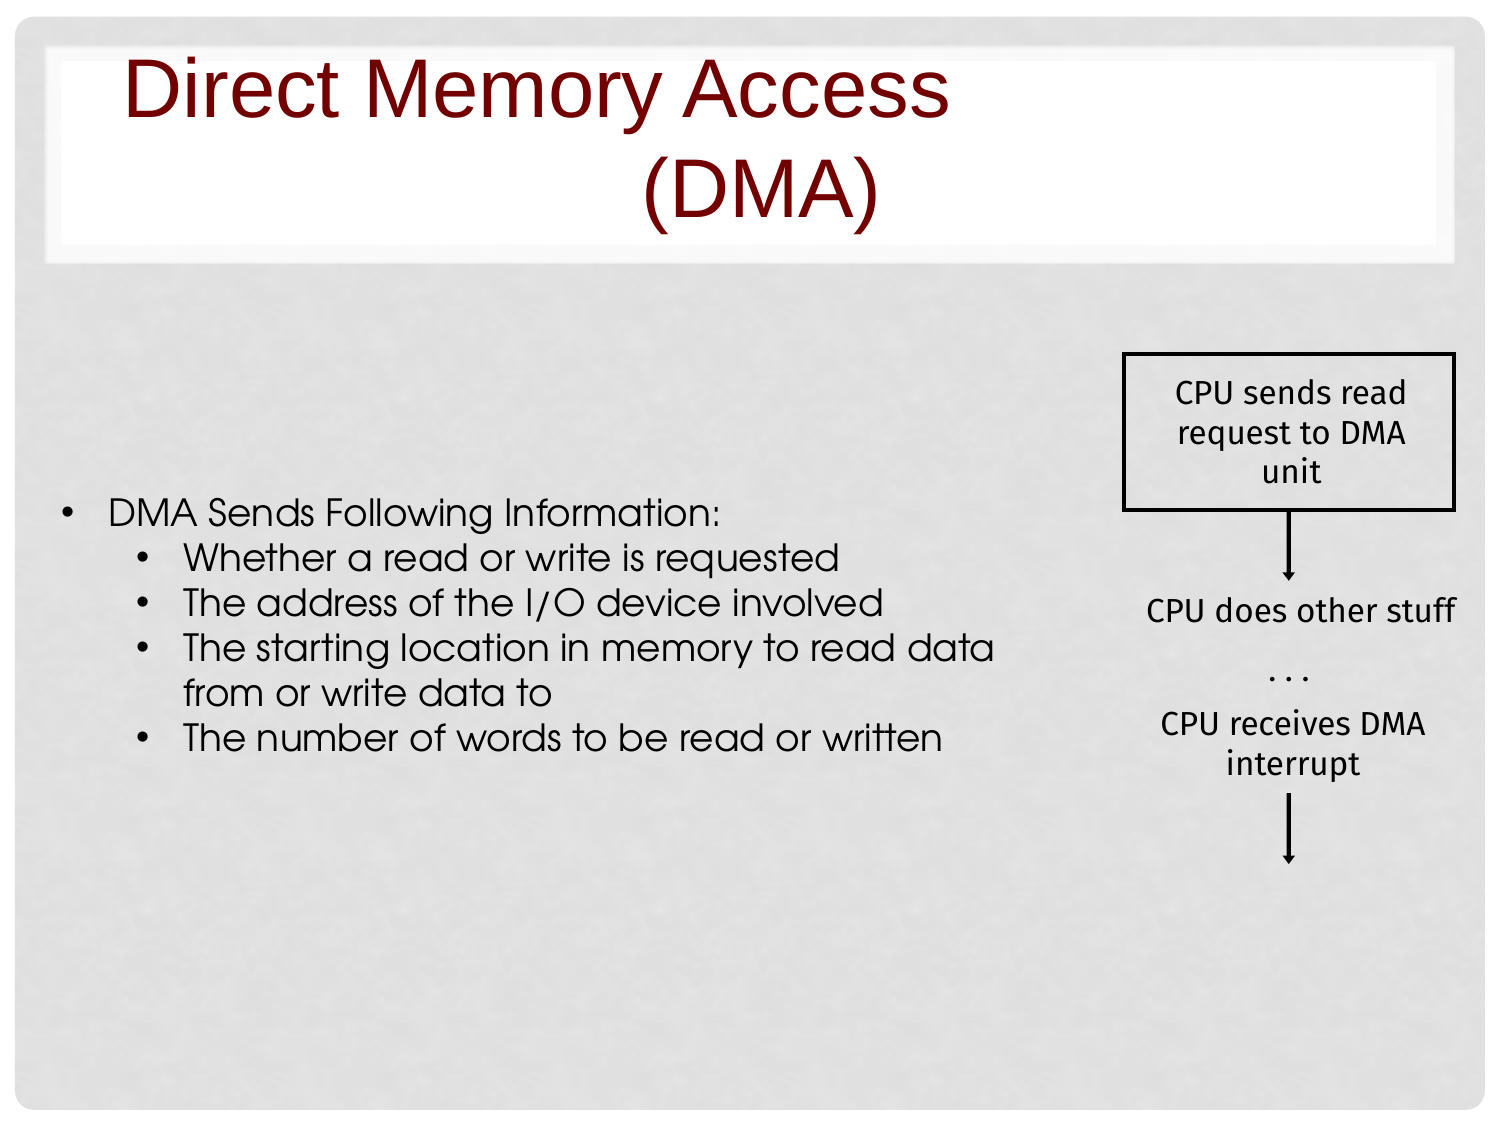

Direct Memory Access
 (DMA)

CPU sends read
request to DMA
unit

CPU does other stuff
. . .
CPU receives DMA
interrupt

DMA Sends Following Information:
Whether a read or write is requested
The address of the I/O device involved
The starting location in memory to read data from or write data to
The number of words to be read or written